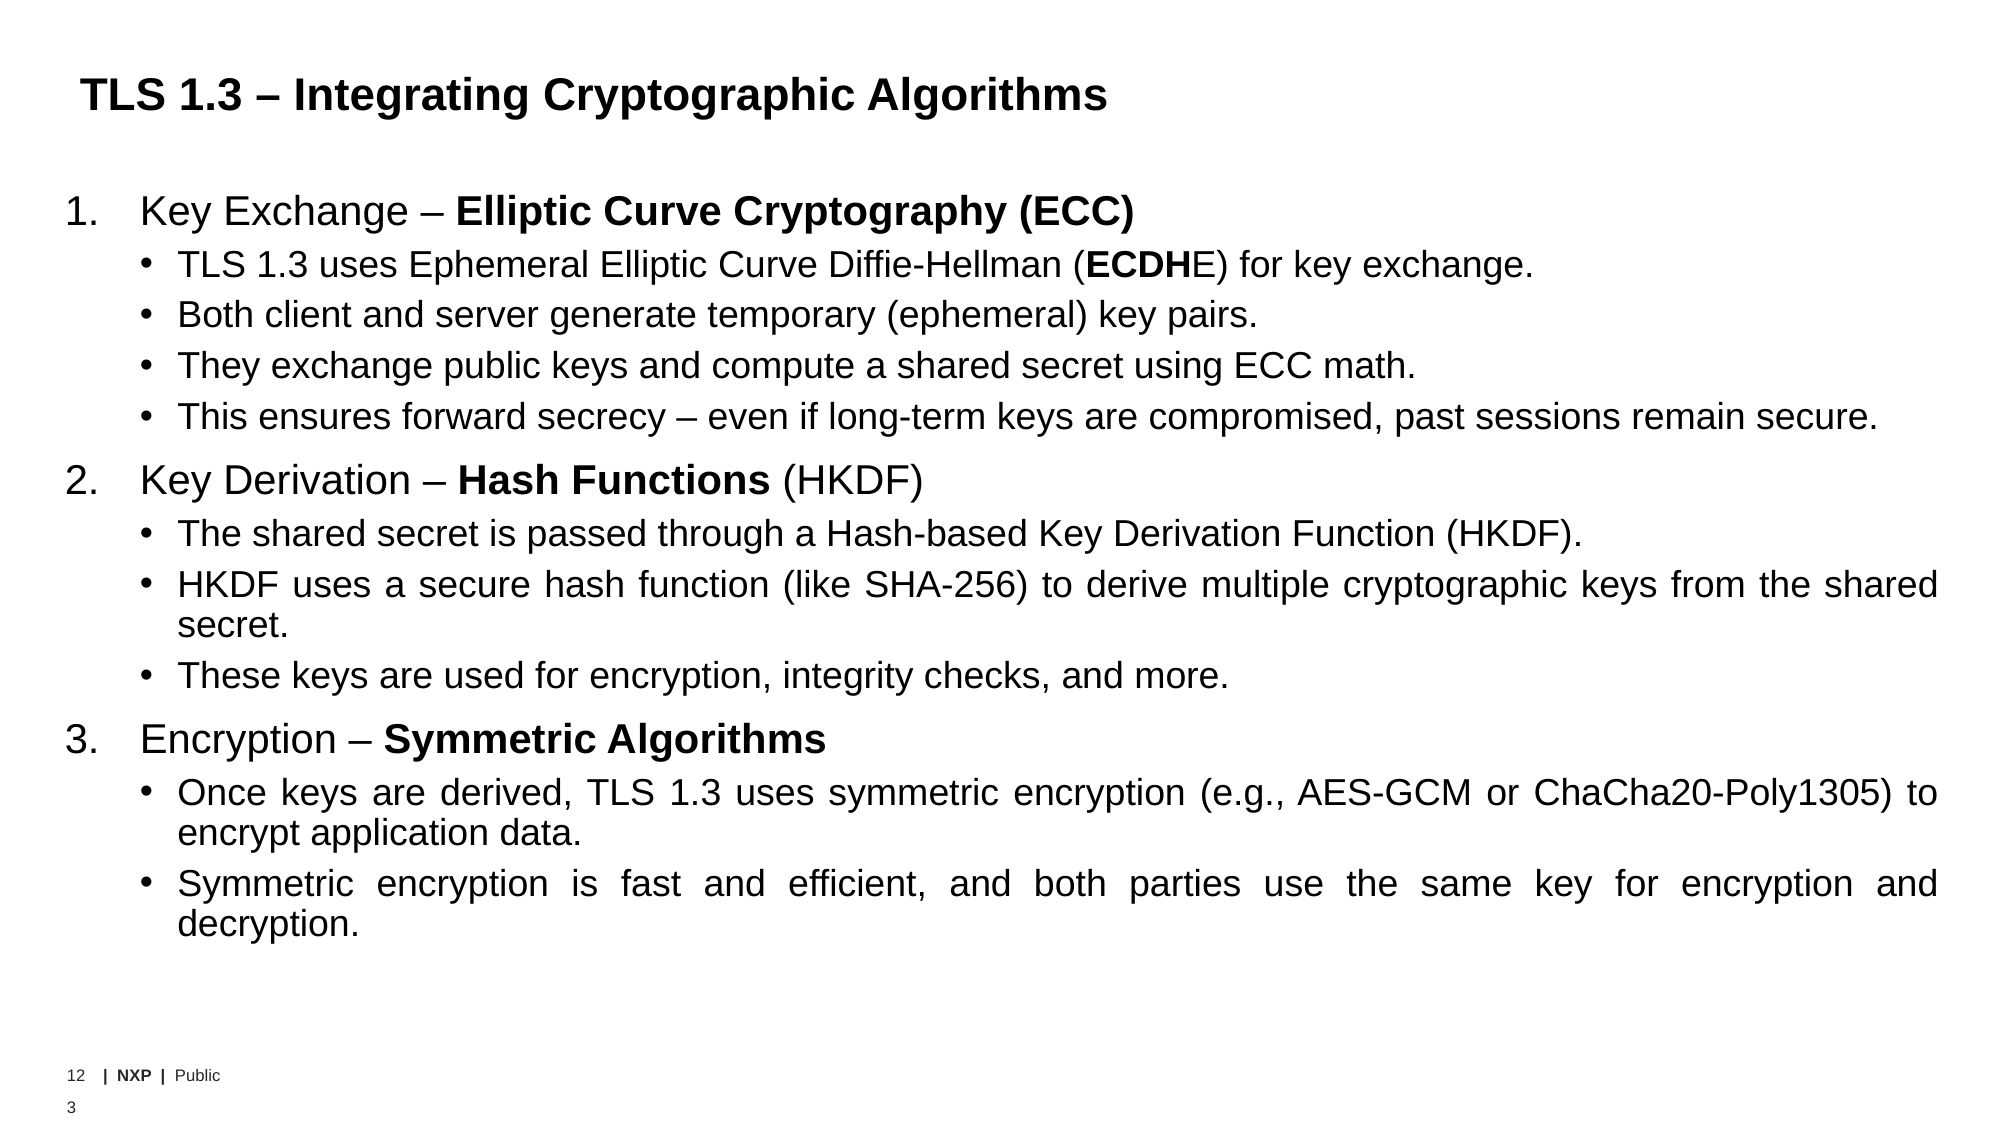

# TLS 1.3 – Integrating Cryptographic Algorithms
Key Exchange – Elliptic Curve Cryptography (ECC)
TLS 1.3 uses Ephemeral Elliptic Curve Diffie-Hellman (ECDHE) for key exchange.
Both client and server generate temporary (ephemeral) key pairs.
They exchange public keys and compute a shared secret using ECC math.
This ensures forward secrecy – even if long-term keys are compromised, past sessions remain secure.
Key Derivation – Hash Functions (HKDF)
The shared secret is passed through a Hash-based Key Derivation Function (HKDF).
HKDF uses a secure hash function (like SHA-256) to derive multiple cryptographic keys from the shared secret.
These keys are used for encryption, integrity checks, and more.
Encryption – Symmetric Algorithms
Once keys are derived, TLS 1.3 uses symmetric encryption (e.g., AES-GCM or ChaCha20-Poly1305) to encrypt application data.
Symmetric encryption is fast and efficient, and both parties use the same key for encryption and decryption.